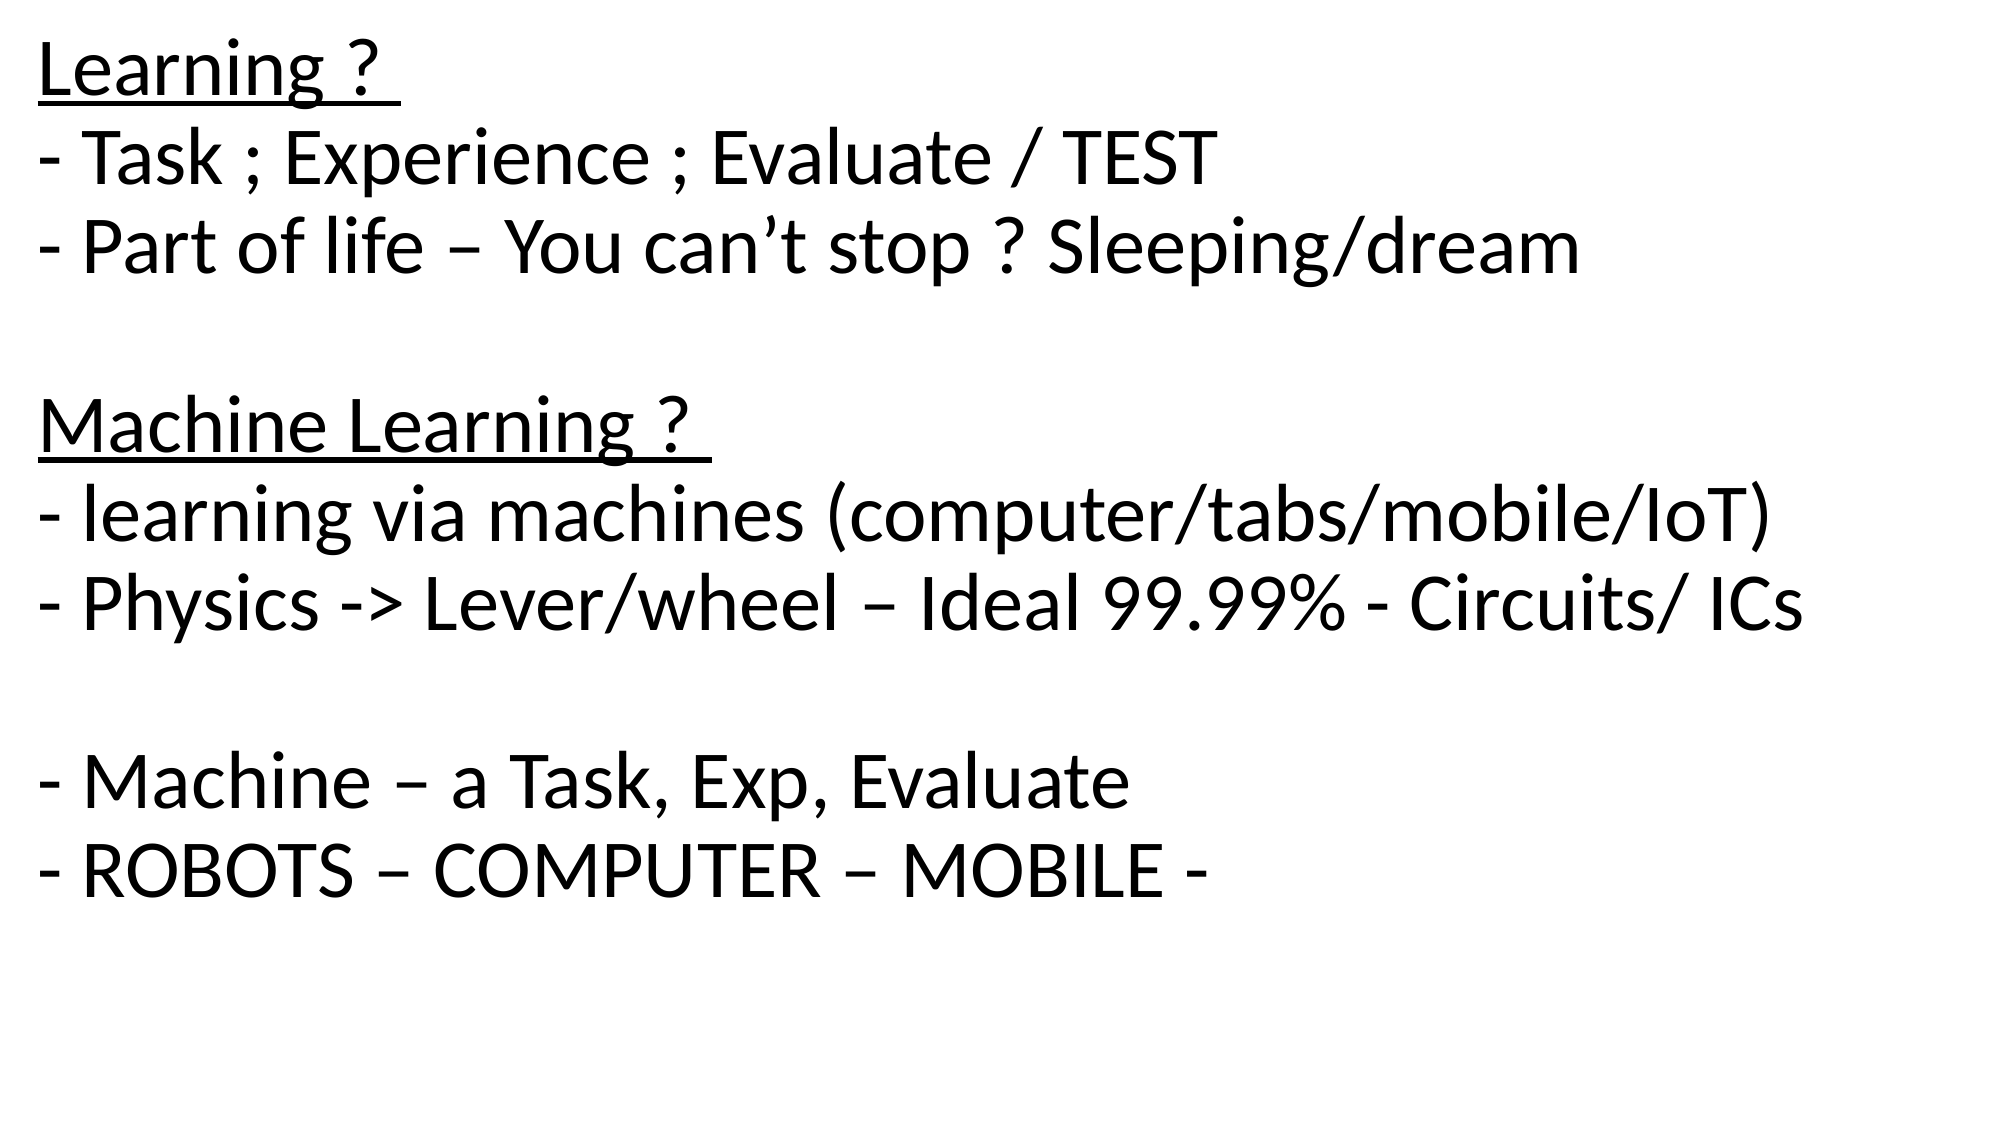

# Learning ? - Task ; Experience ; Evaluate / TEST - Part of life – You can’t stop ? Sleeping/dream Machine Learning ? - learning via machines (computer/tabs/mobile/IoT) - Physics -> Lever/wheel – Ideal 99.99% - Circuits/ ICs - Machine – a Task, Exp, Evaluate - ROBOTS – COMPUTER – MOBILE -